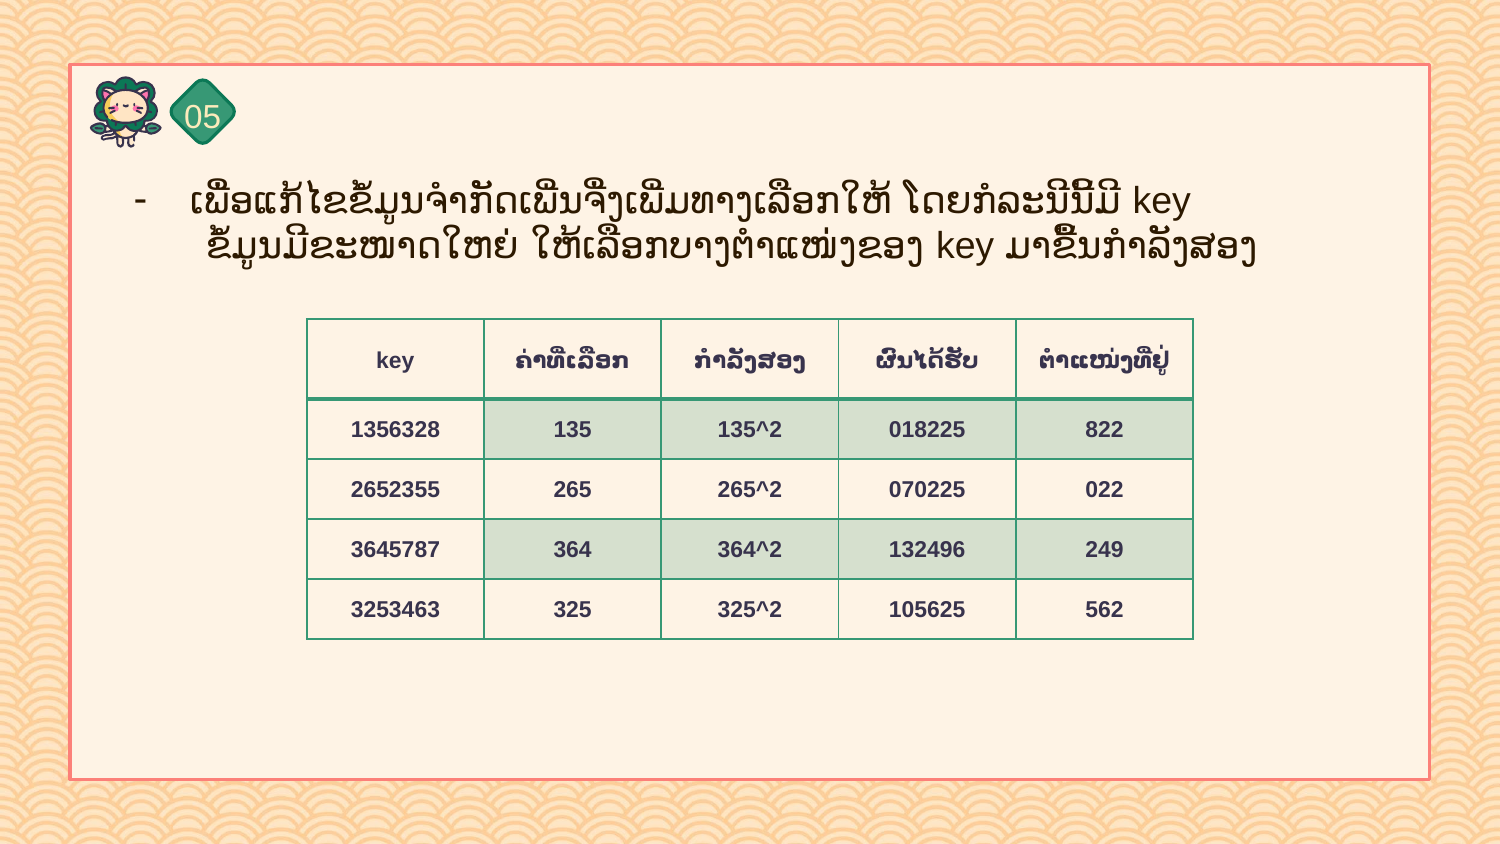

05
ເພື່ອແກ້ໄຂຂໍ້ມູນຈໍາກັດເພີ່ນຈື່ງເພີ່ມທາງເລືອກໃຫ້ ໂດຍກໍລະນີນີ້ມີ key
      ຂໍ້ມູນມີຂະໜາດໃຫຍ່ ໃຫ້ເລືອກບາງຕຳແໜ່ງຂອງ key ມາຂື້ນກຳລັງສອງ

| key | ຄ່າທີ່ເລືອກ | ກຳລັງສອງ | ຜົນໄດ້ຮັບ | ຕໍາແໜ່ງທີ່ຢູ່ |
| --- | --- | --- | --- | --- |
| 1356328 | 135 | 135^2 | 018225 | 822 |
| 2652355 | 265 | 265^2 | 070225 | 022 |
| 3645787 | 364 | 364^2 | 132496 | 249 |
| 3253463 | 325 | 325^2 | 105625 | 562 |